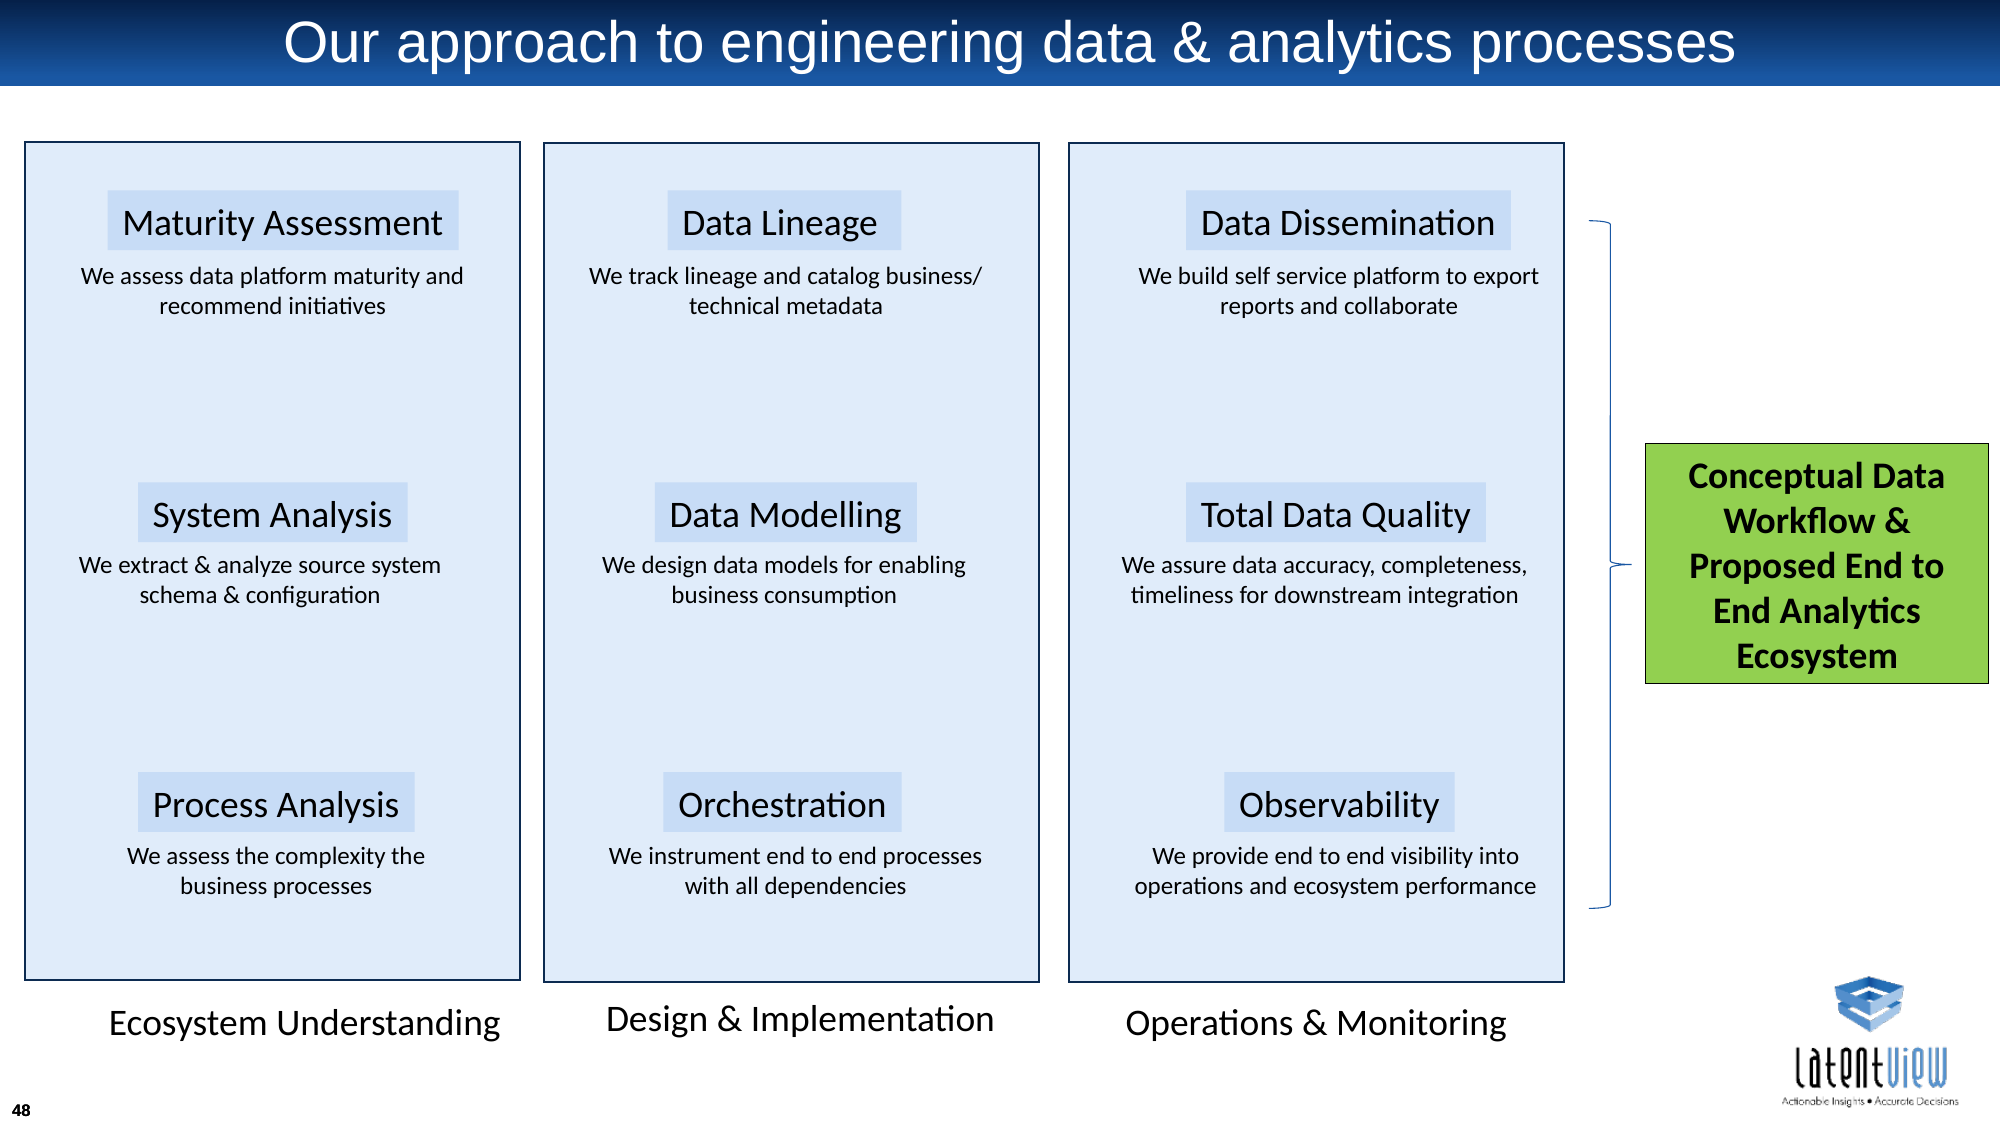

# Our approach to engineering data & analytics processes

Maturity Assessment
Data Lineage
Data Dissemination

We assess data platform maturity and recommend initiatives
We track lineage and catalog business/ technical metadata
We build self service platform to export reports and collaborate
Conceptual Data Workflow & Proposed End to End Analytics Ecosystem
System Analysis
Data Modelling
Total Data Quality
We extract & analyze source system schema & configuration
We design data models for enabling business consumption
We assure data accuracy, completeness, timeliness for downstream integration
Process Analysis
Orchestration
Observability
We assess the complexity the business processes
We instrument end to end processes with all dependencies
We provide end to end visibility into operations and ecosystem performance
Design & Implementation
Ecosystem Understanding
Operations & Monitoring